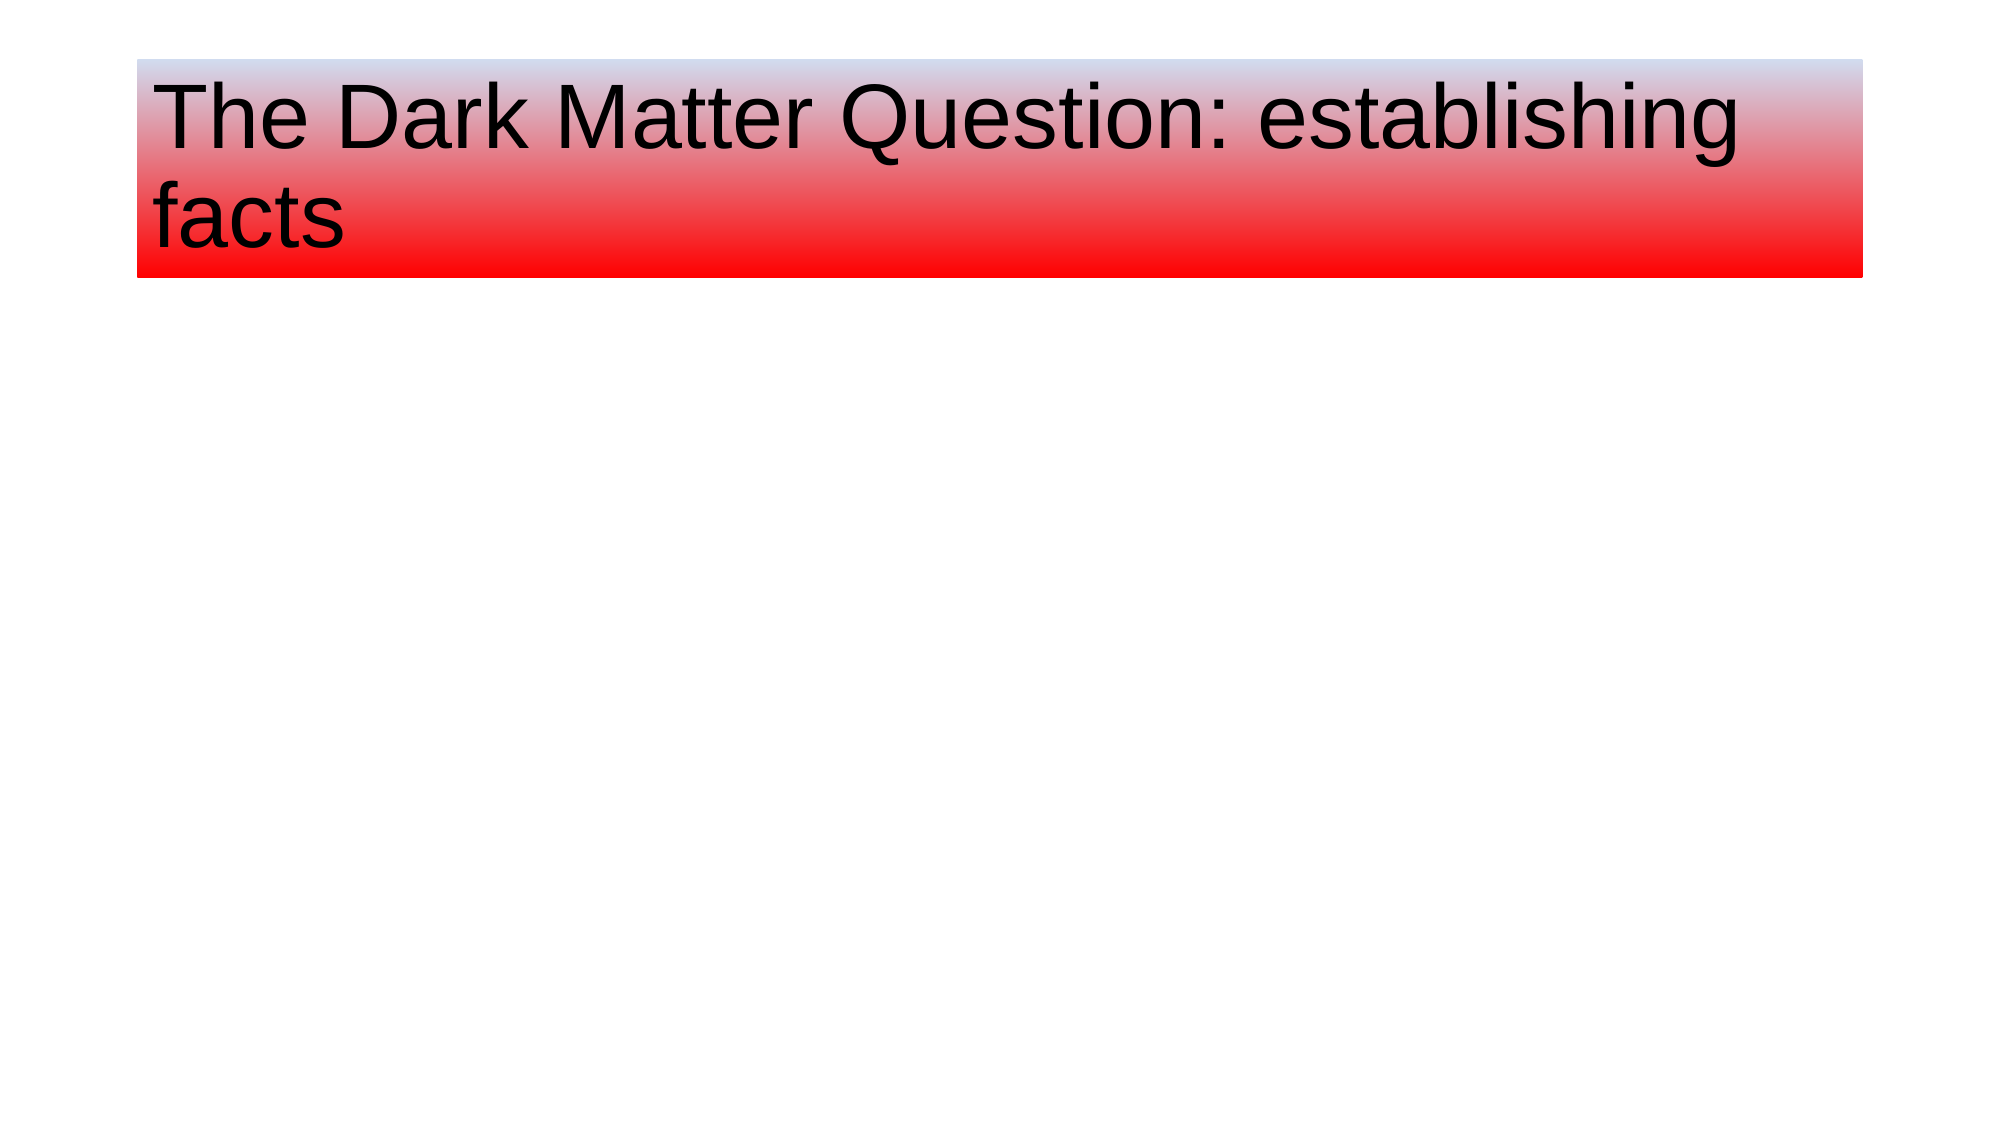

# The Dark Matter Question: establishing facts